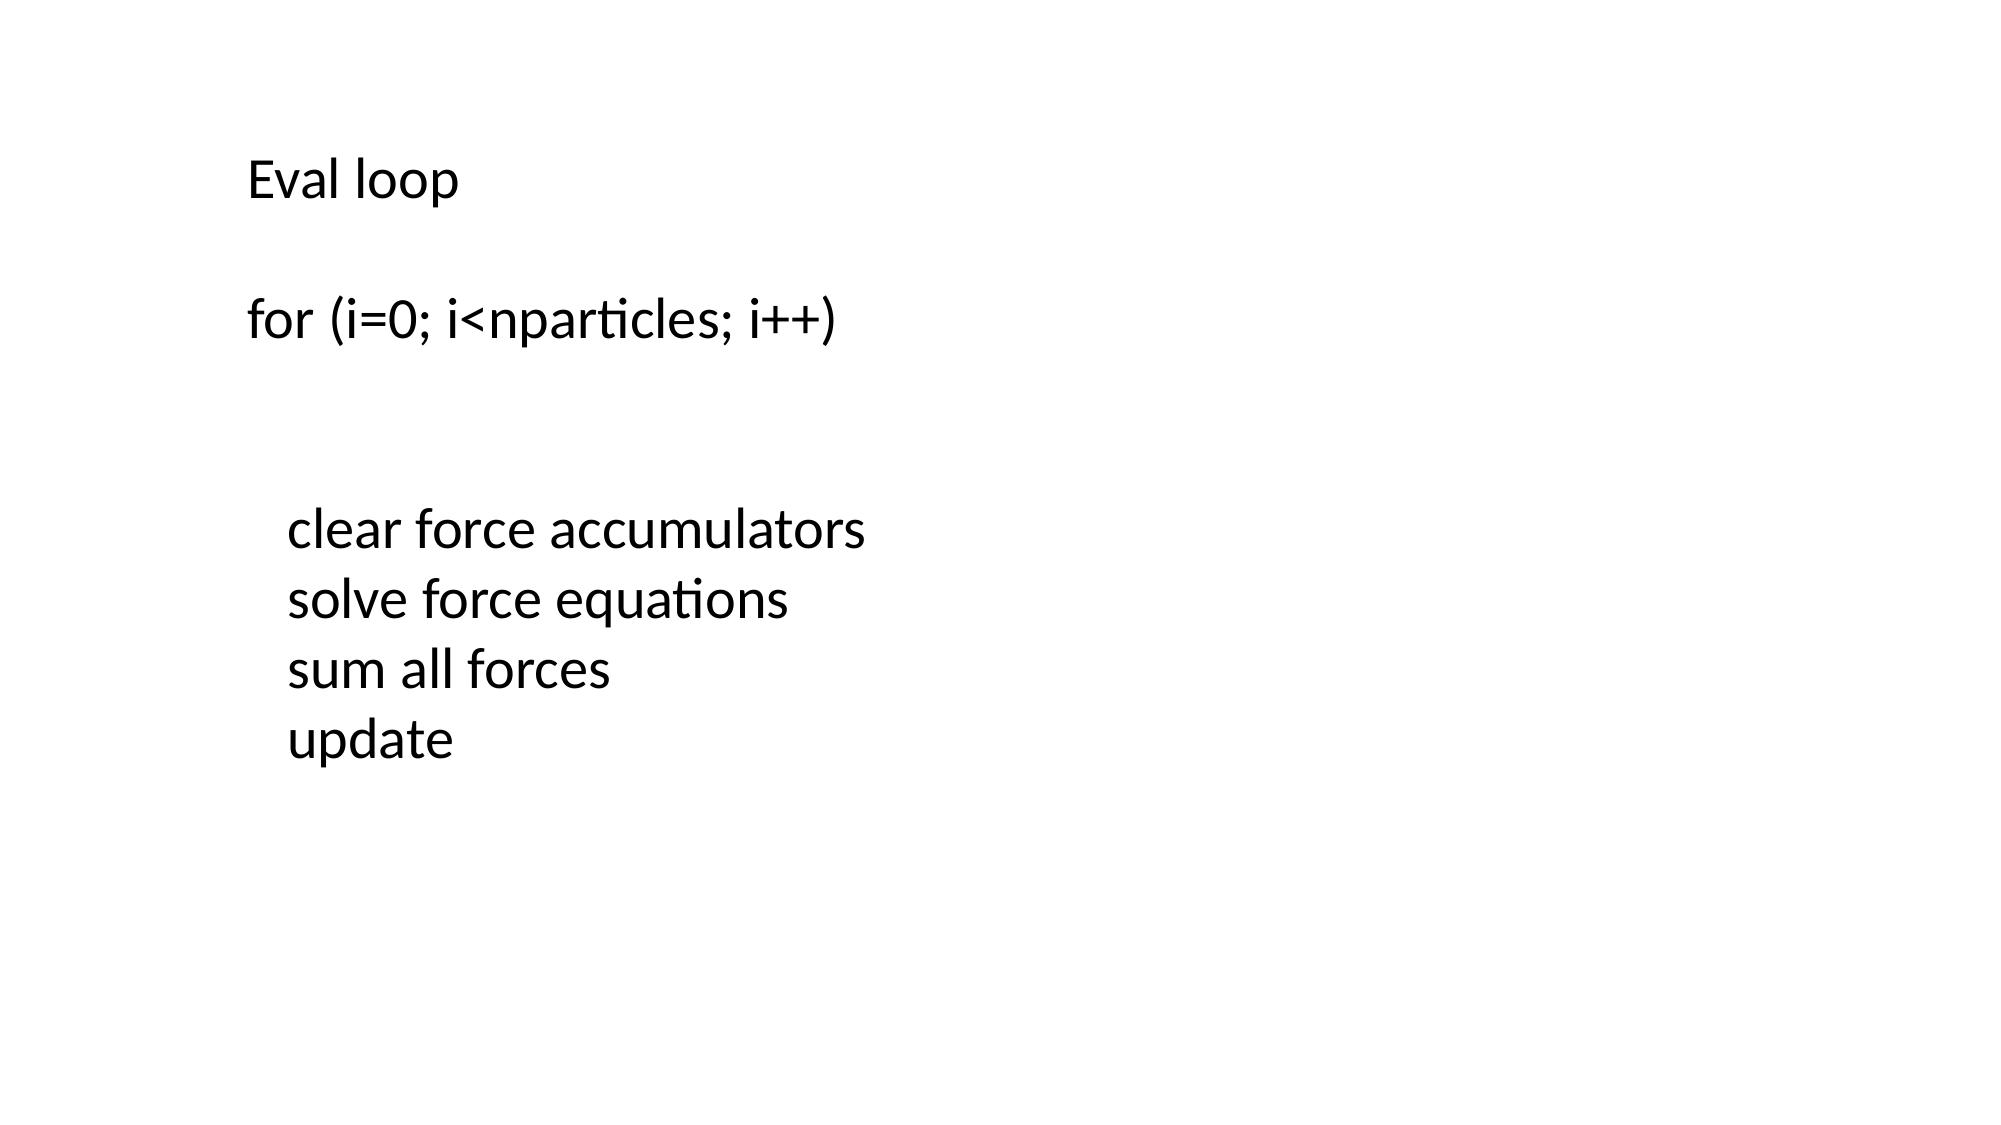

Eval loop

for (i=0; i<nparticles; i++)

   clear force accumulators
   solve force equations
   sum all forces
   update